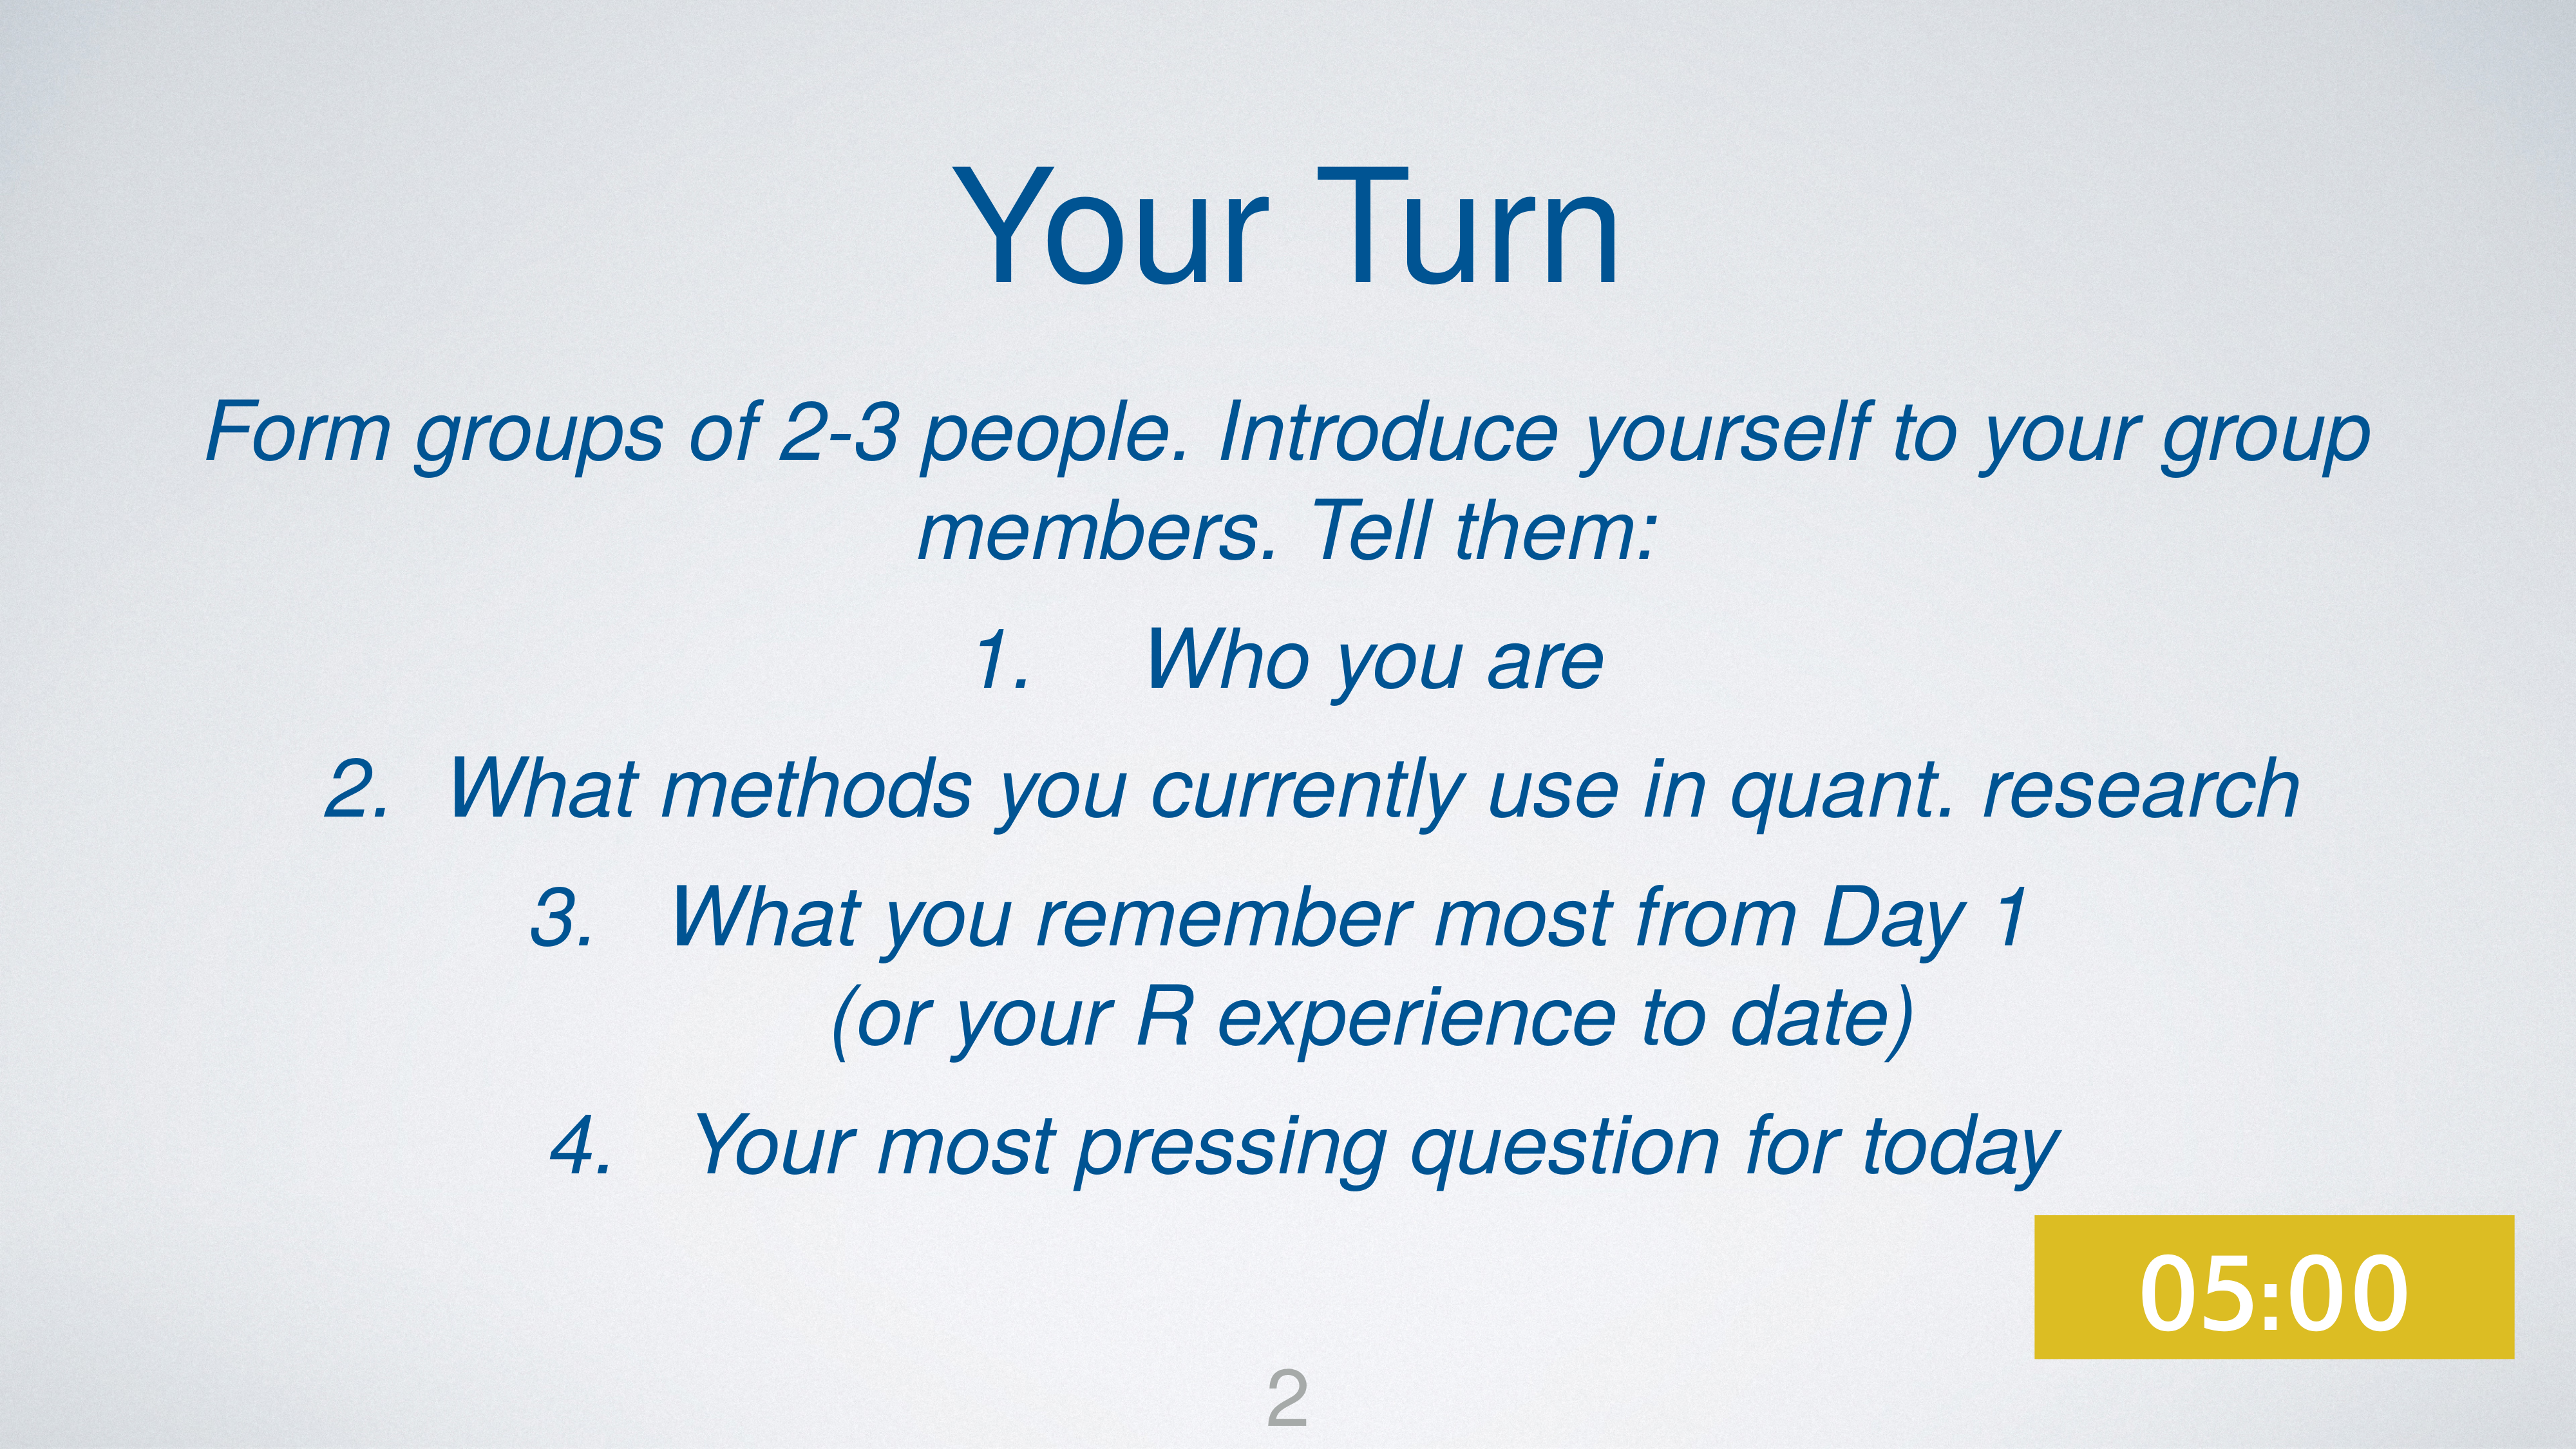

Your Turn
Form groups of 2-3 people. Introduce yourself to your group members. Tell them:
Who you are
What methods you currently use in quant. research
What you remember most from Day 1
(or your R experience to date)
Your most pressing question for today
05:00
2